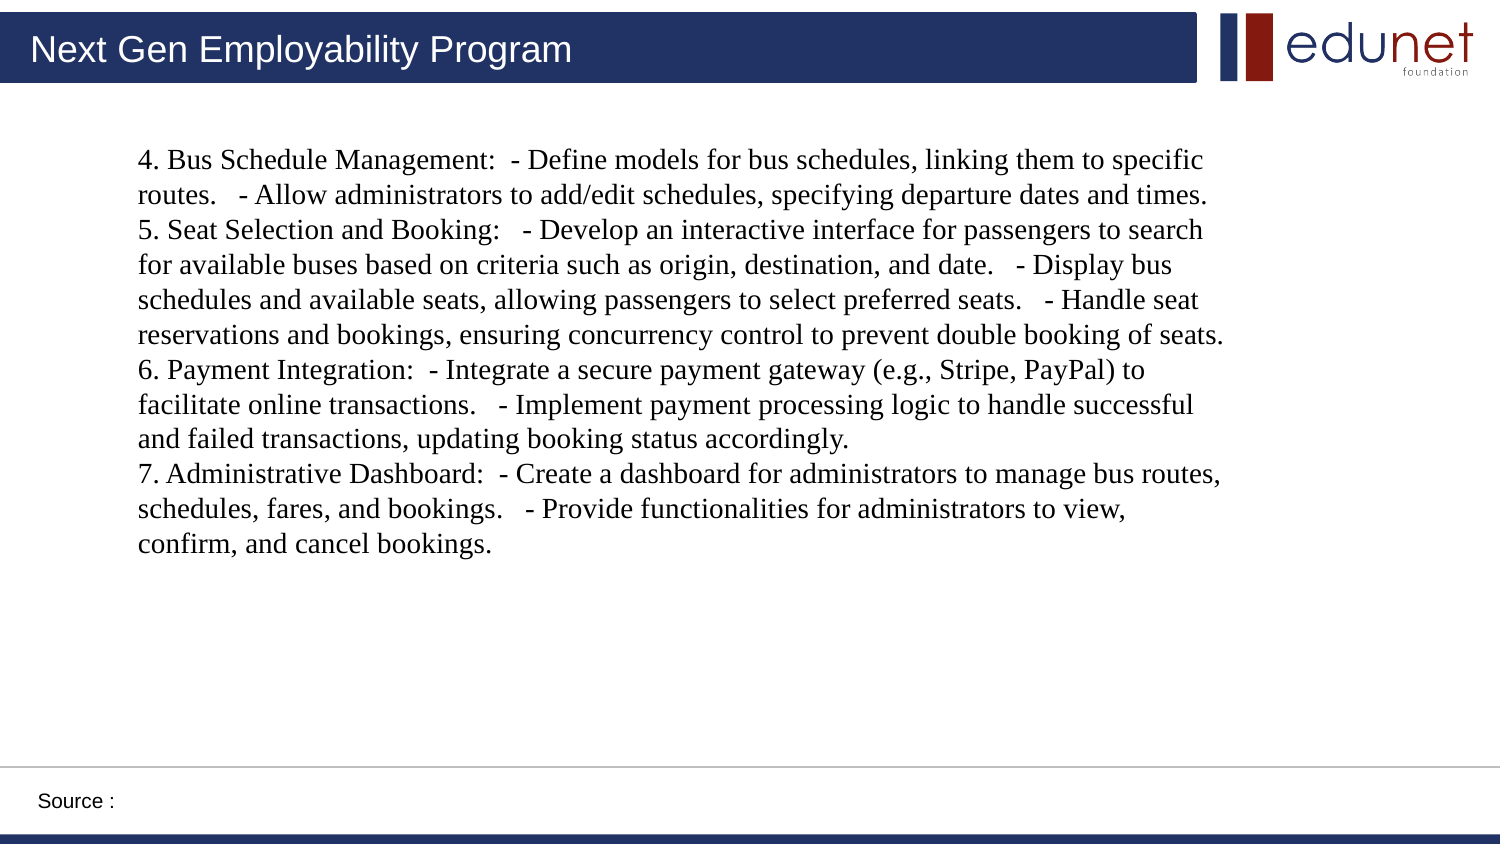

4. Bus Schedule Management:  - Define models for bus schedules, linking them to specific routes.   - Allow administrators to add/edit schedules, specifying departure dates and times.
5. Seat Selection and Booking:   - Develop an interactive interface for passengers to search for available buses based on criteria such as origin, destination, and date.   - Display bus schedules and available seats, allowing passengers to select preferred seats.   - Handle seat reservations and bookings, ensuring concurrency control to prevent double booking of seats.
6. Payment Integration:  - Integrate a secure payment gateway (e.g., Stripe, PayPal) to facilitate online transactions.   - Implement payment processing logic to handle successful and failed transactions, updating booking status accordingly.
7. Administrative Dashboard:  - Create a dashboard for administrators to manage bus routes, schedules, fares, and bookings.   - Provide functionalities for administrators to view, confirm, and cancel bookings.
Source :